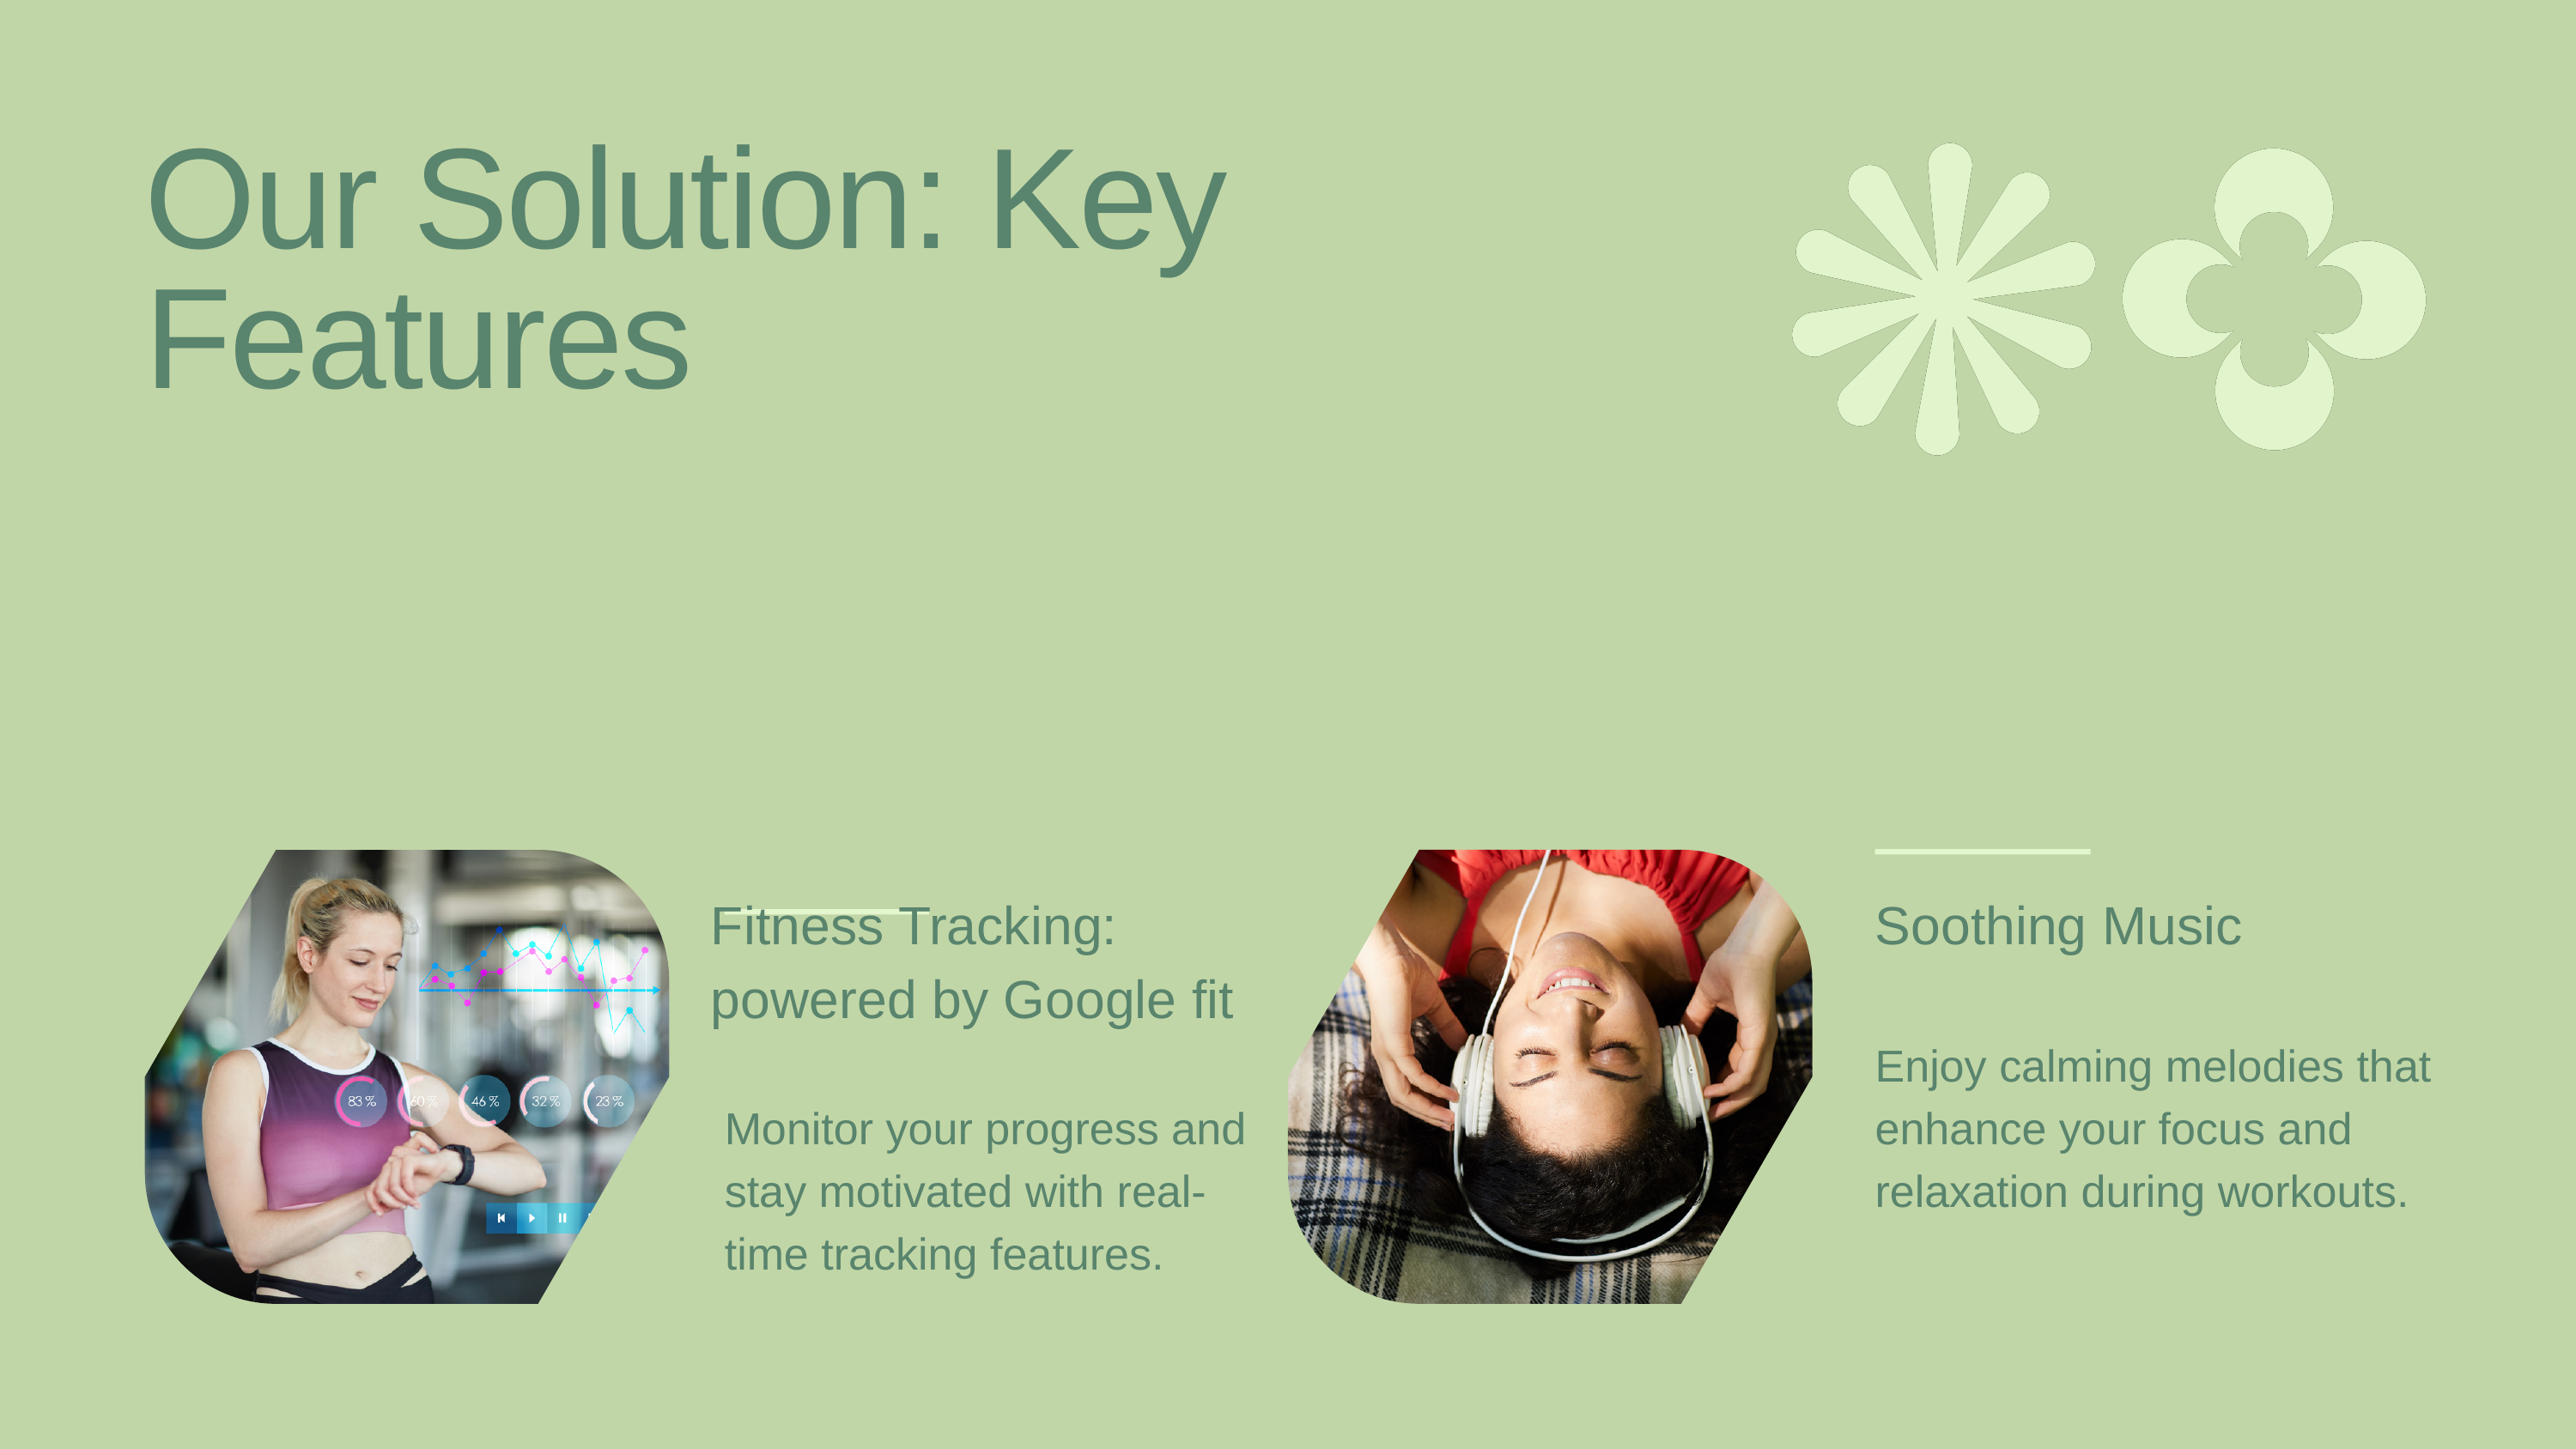

Our Solution: Key Features

Soothing Music
Enjoy calming melodies that enhance your focus and relaxation during workouts.
Fitness Tracking: powered by Google fit

Monitor your progress and stay motivated with real-time tracking features.